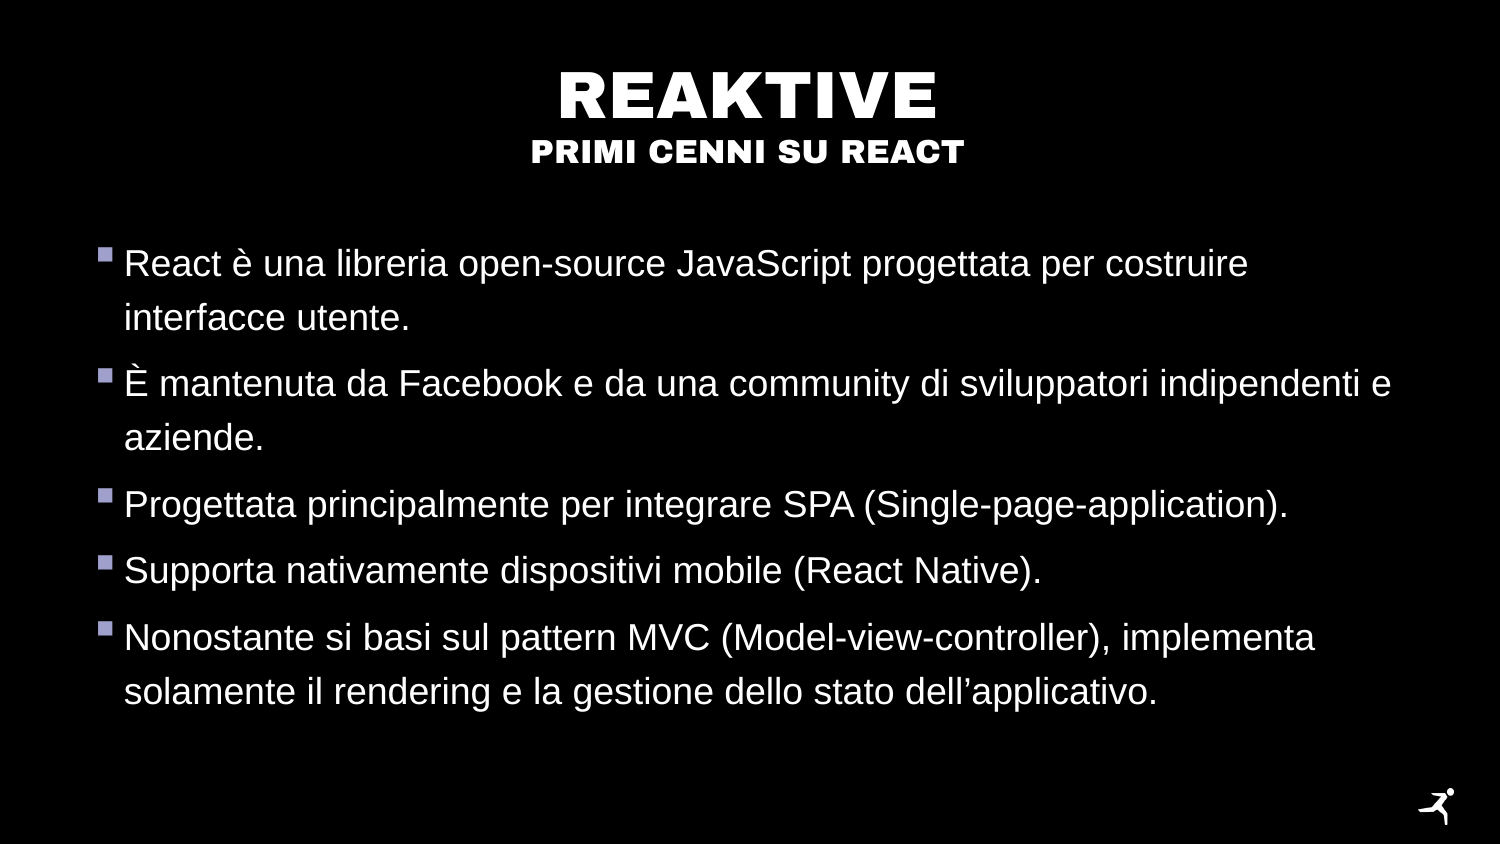

# Reaktive
Primi cenni su react
React è una libreria open-source JavaScript progettata per costruire interfacce utente.
È mantenuta da Facebook e da una community di sviluppatori indipendenti e aziende.
Progettata principalmente per integrare SPA (Single-page-application).
Supporta nativamente dispositivi mobile (React Native).
Nonostante si basi sul pattern MVC (Model-view-controller), implementa solamente il rendering e la gestione dello stato dell’applicativo.